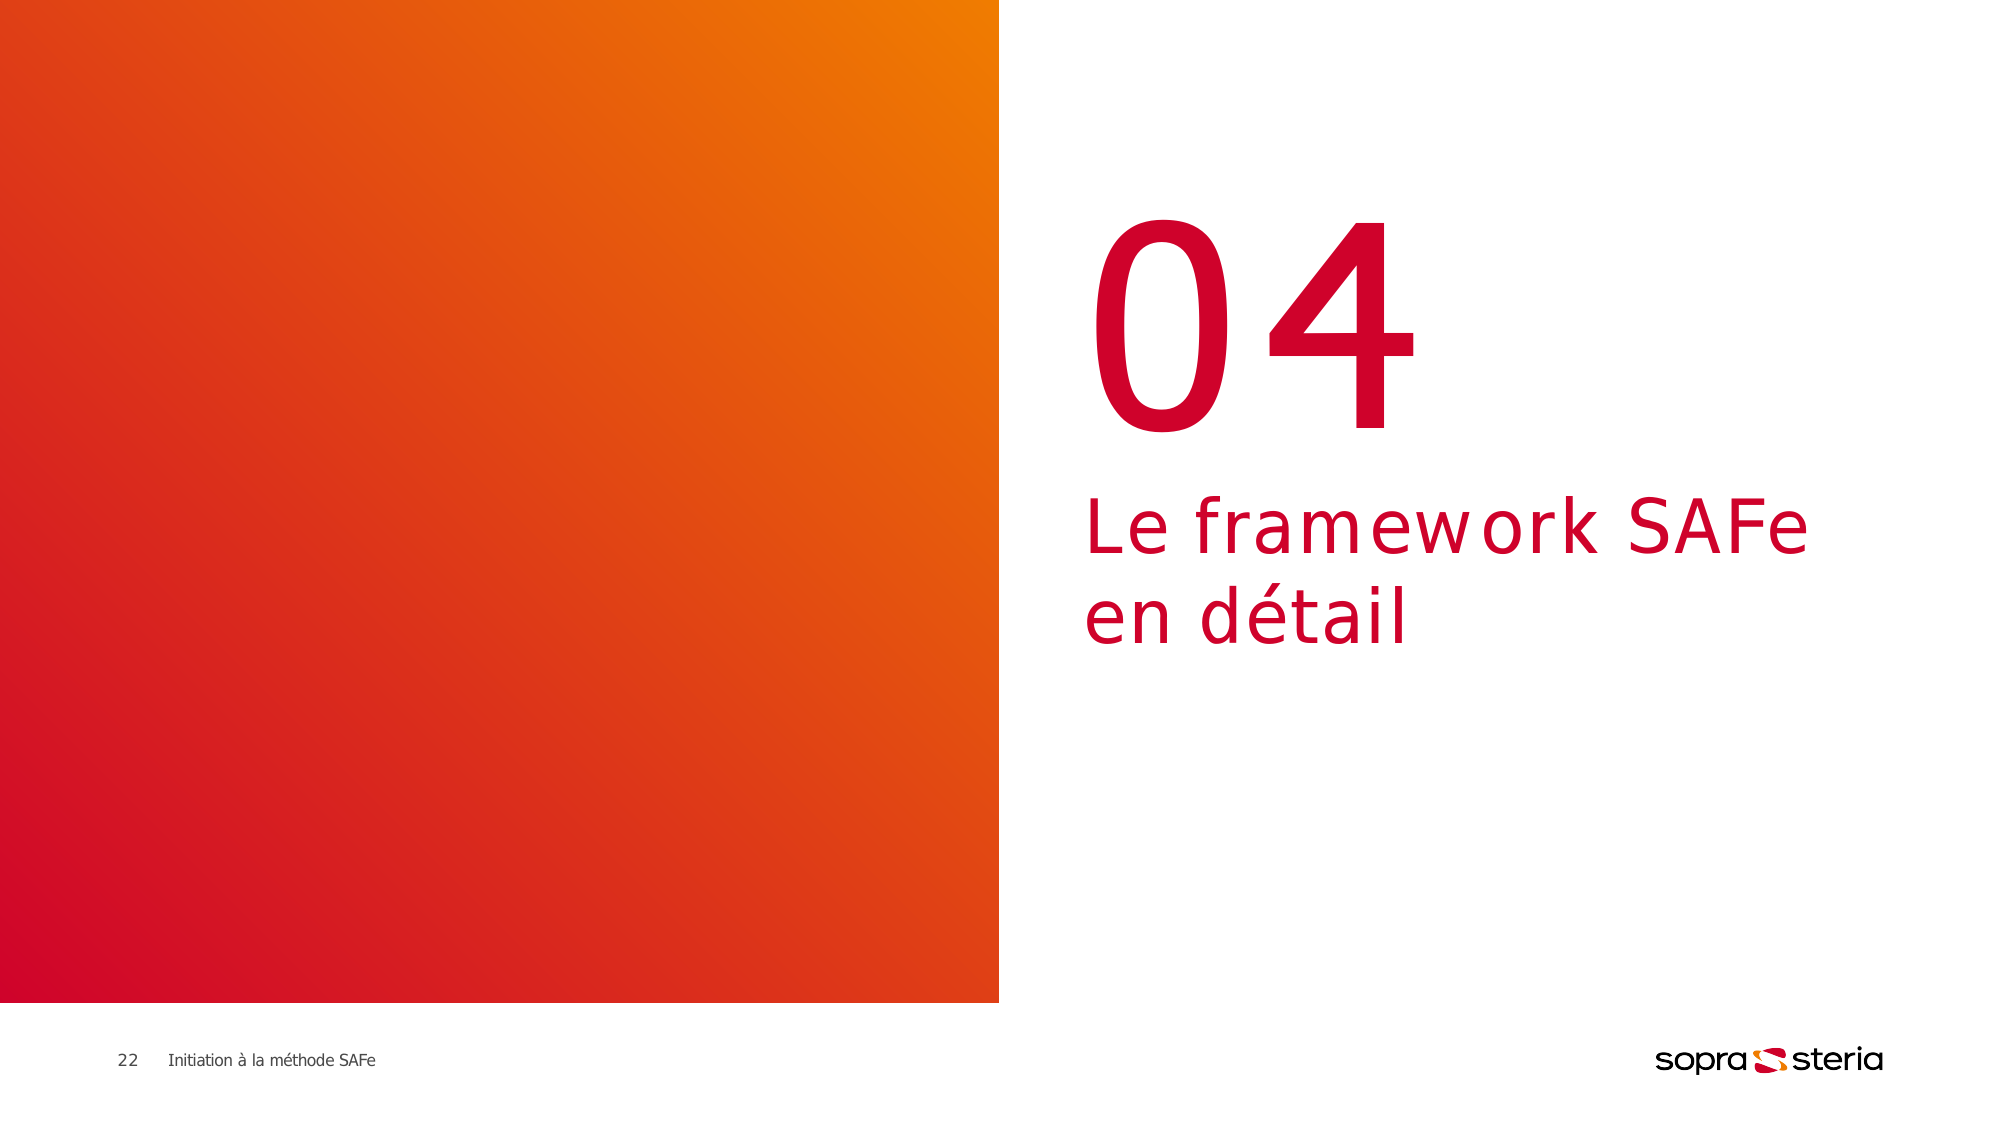

# 04
Le framework SAFe en détail
22
Initiation à la méthode SAFe